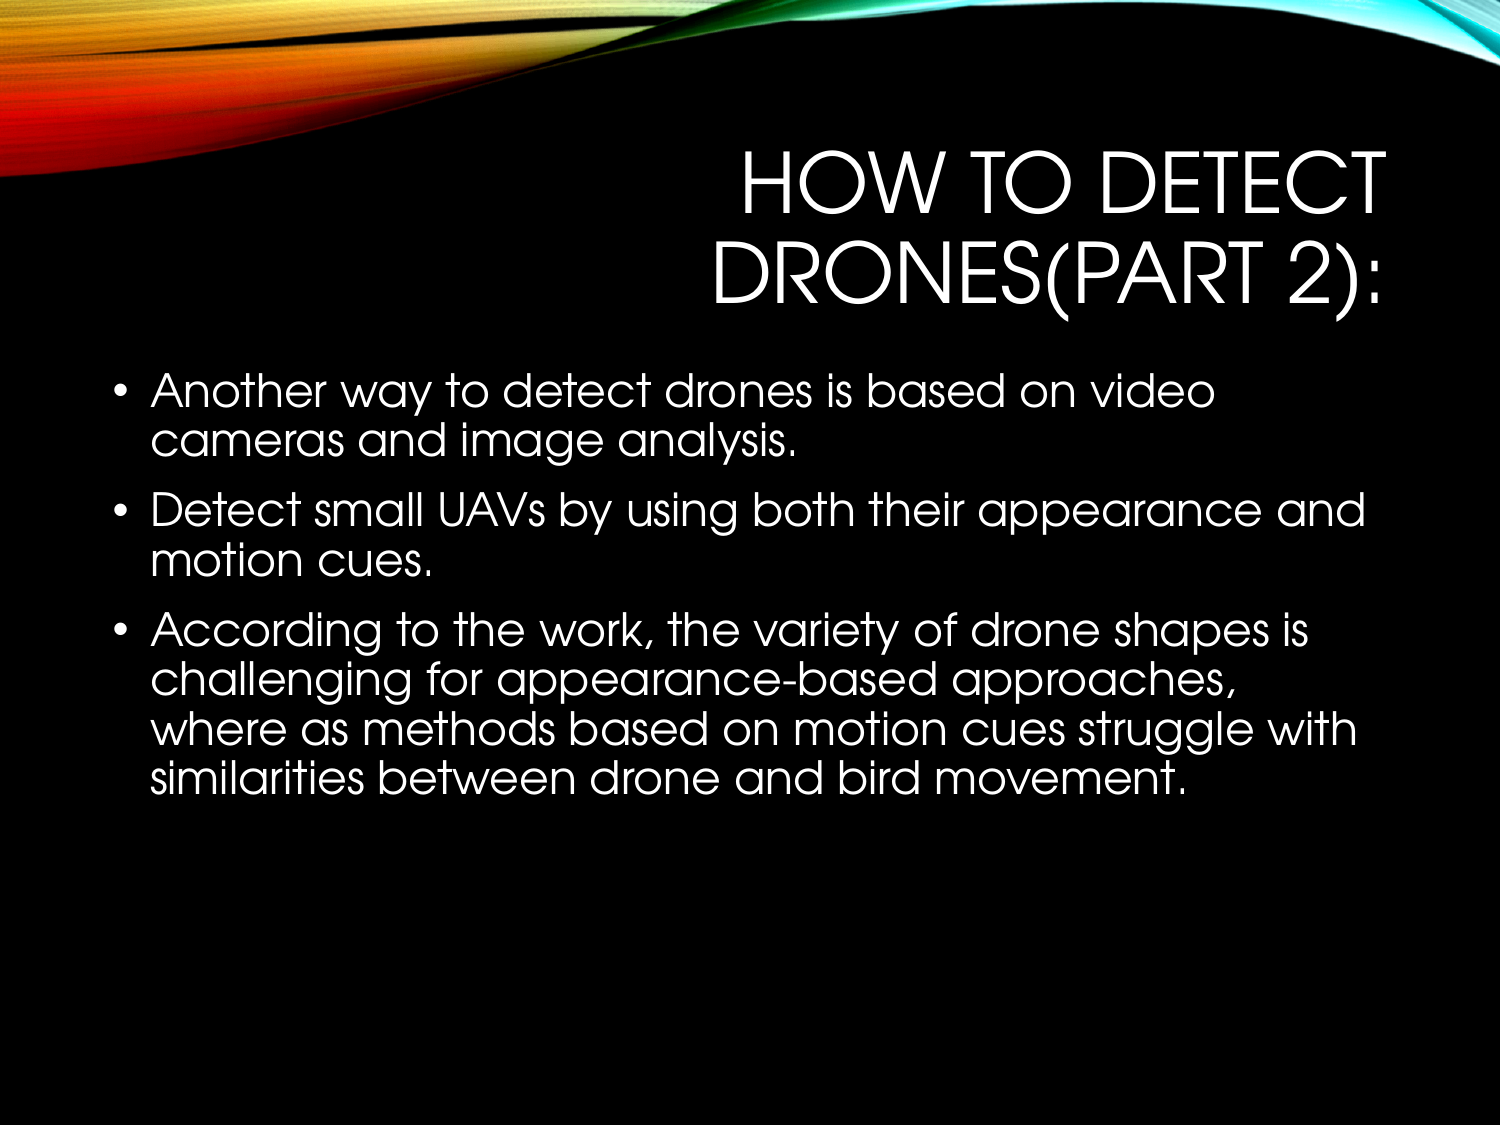

# How to Detect Drones(Part 2):
Another way to detect drones is based on video cameras and image analysis.
Detect small UAVs by using both their appearance and motion cues.
According to the work, the variety of drone shapes is challenging for appearance-based approaches, where as methods based on motion cues struggle with similarities between drone and bird movement.